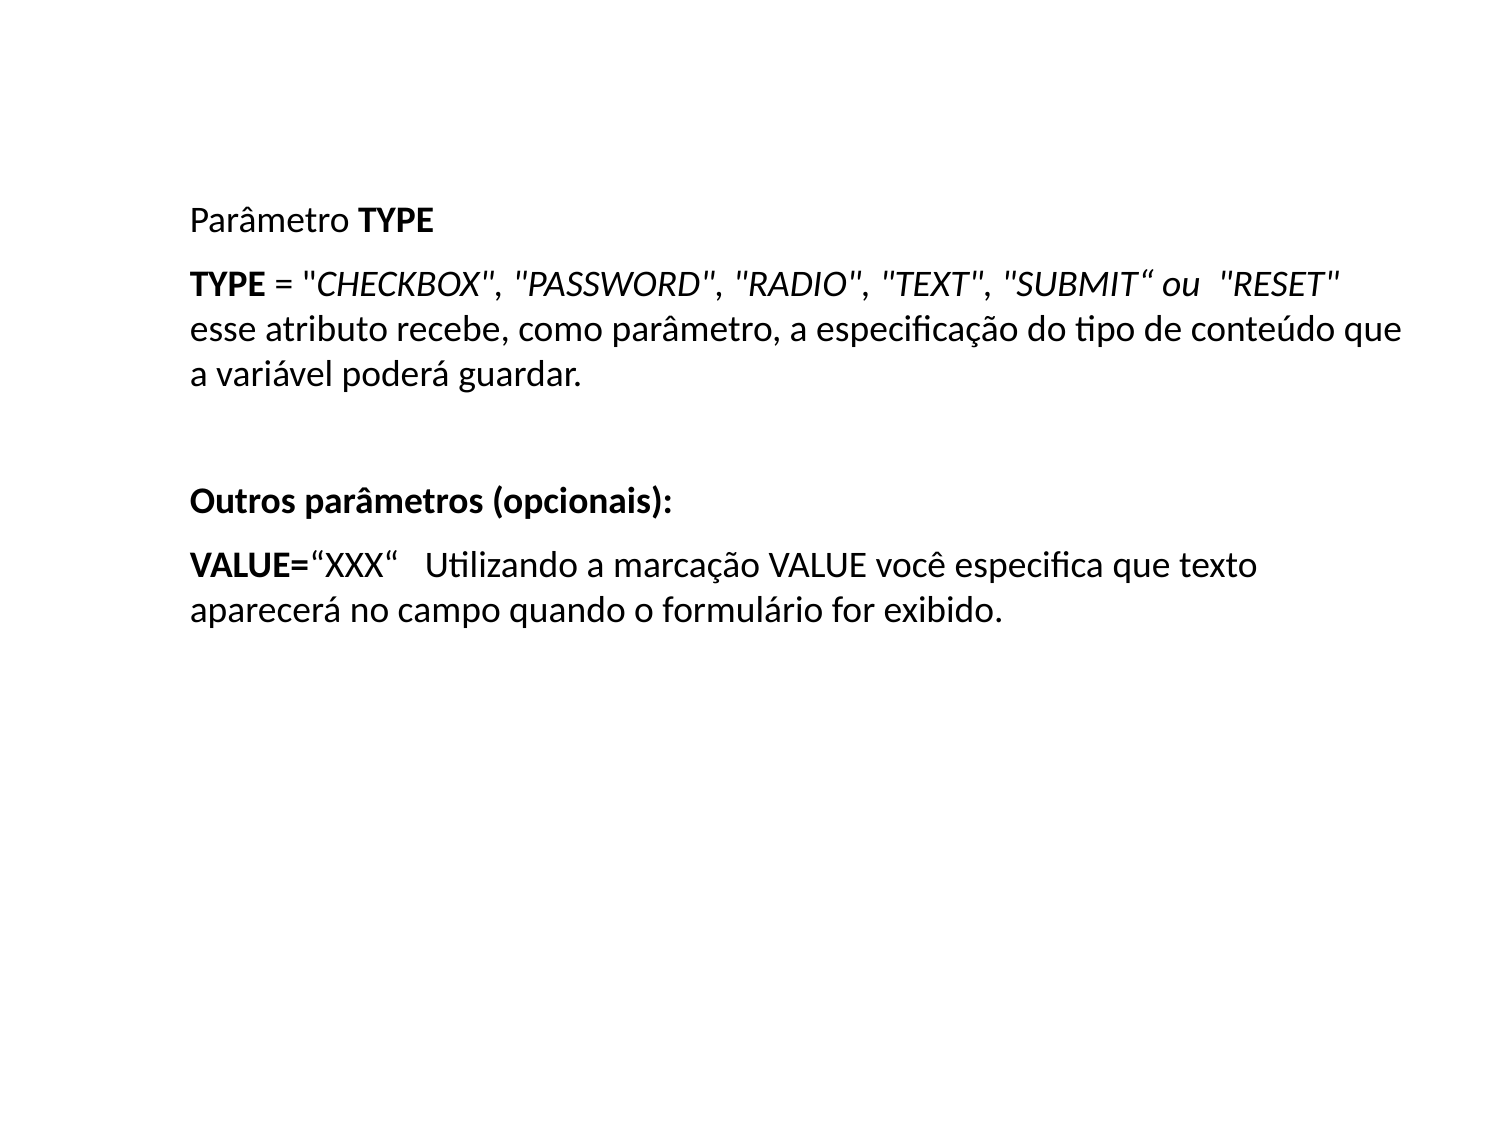

Parâmetro TYPE
TYPE = "CHECKBOX", "PASSWORD", "RADIO", "TEXT", "SUBMIT“ ou  "RESET" esse atributo recebe, como parâmetro, a especificação do tipo de conteúdo que a variável poderá guardar.

Outros parâmetros (opcionais):
VALUE=“XXX“   Utilizando a marcação VALUE você especifica que texto aparecerá no campo quando o formulário for exibido.